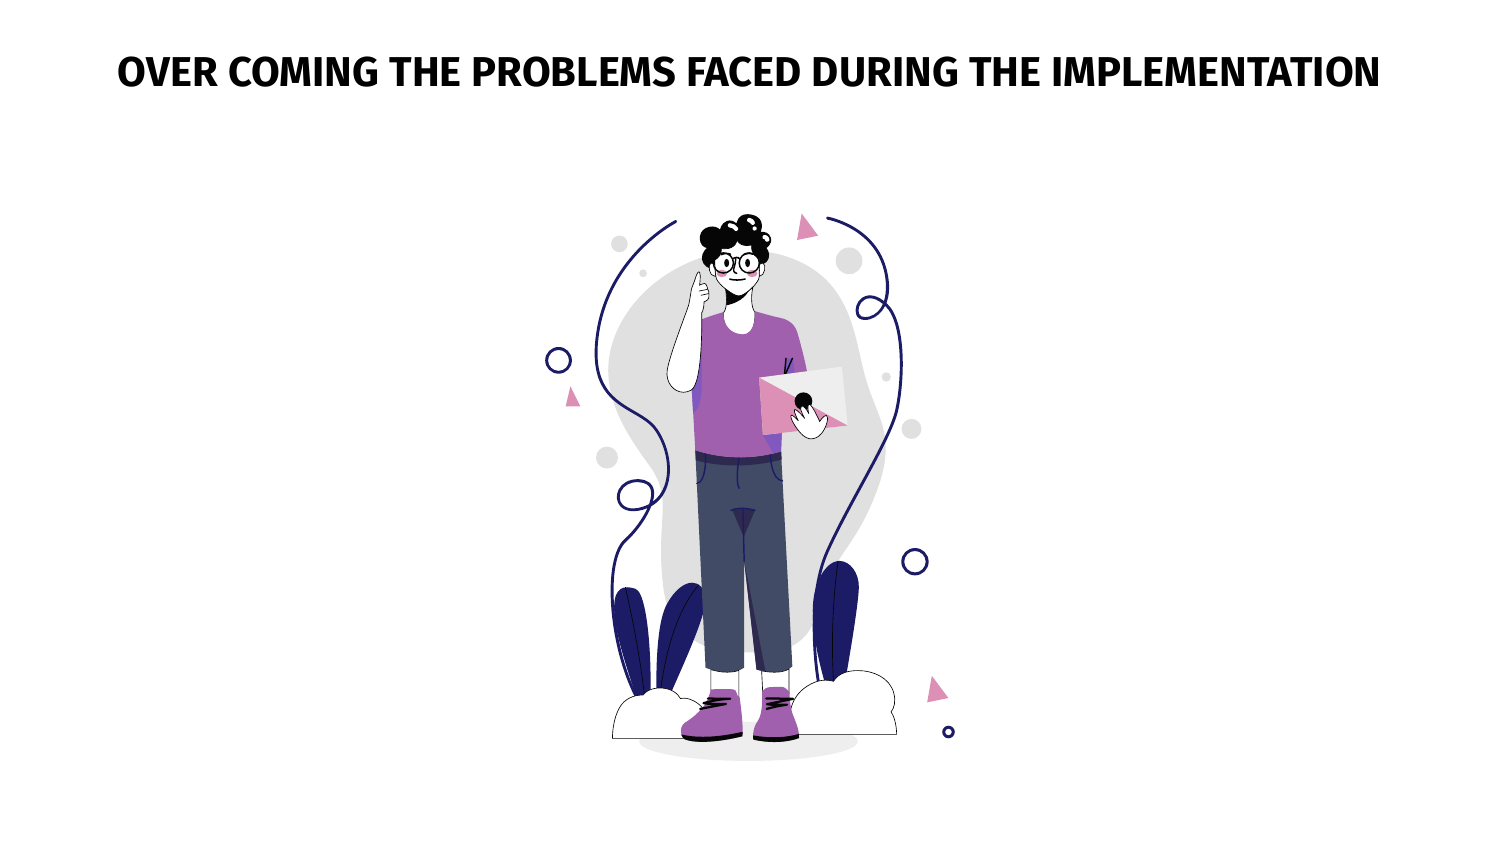

# OVER COMING THE PROBLEMS FACED DURING THE IMPLEMENTATION